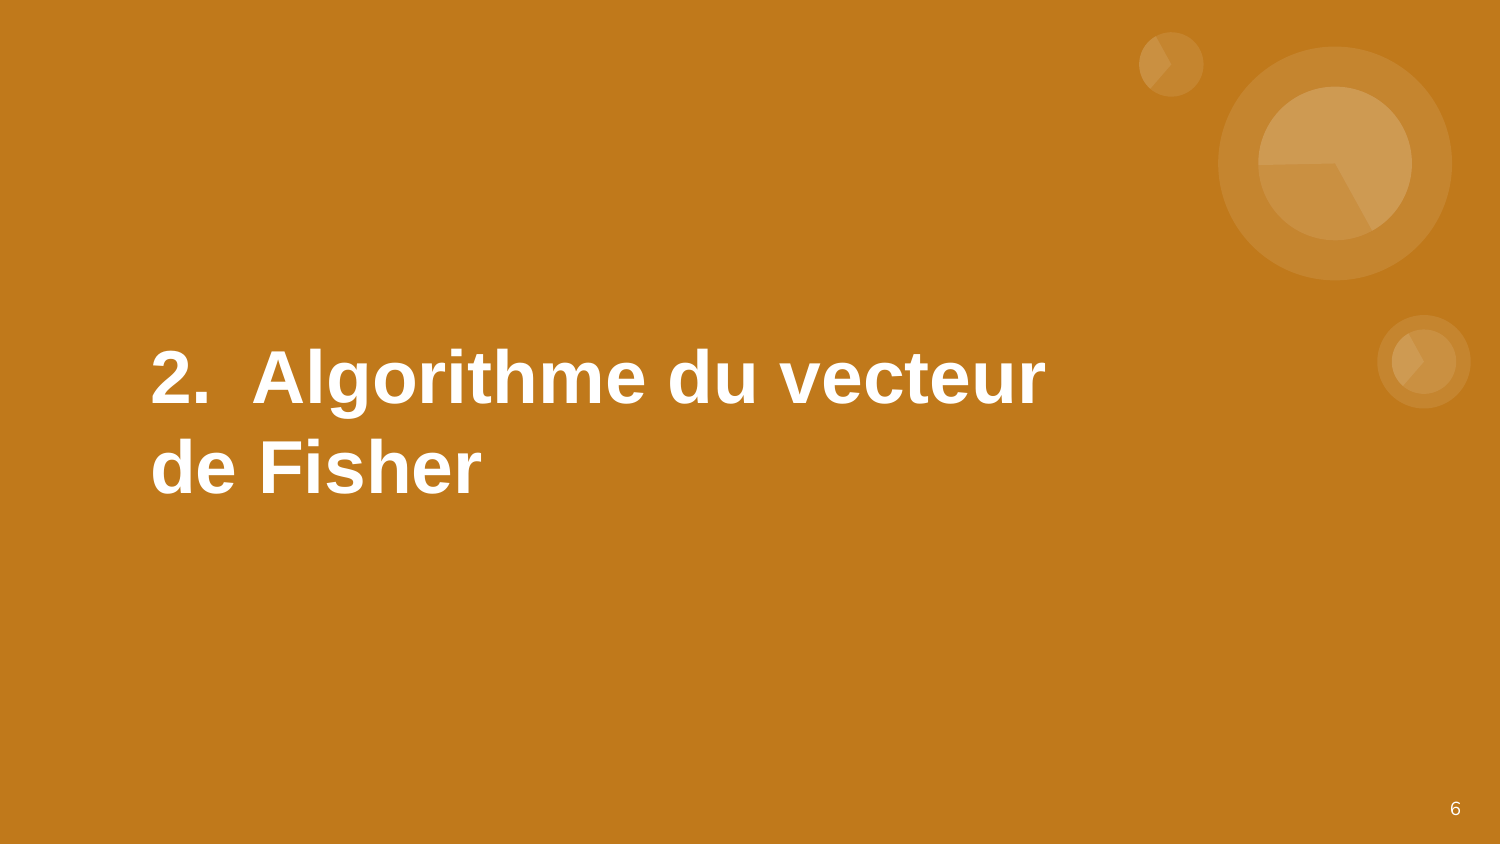

# 2.  Algorithme du vecteur de Fisher
6